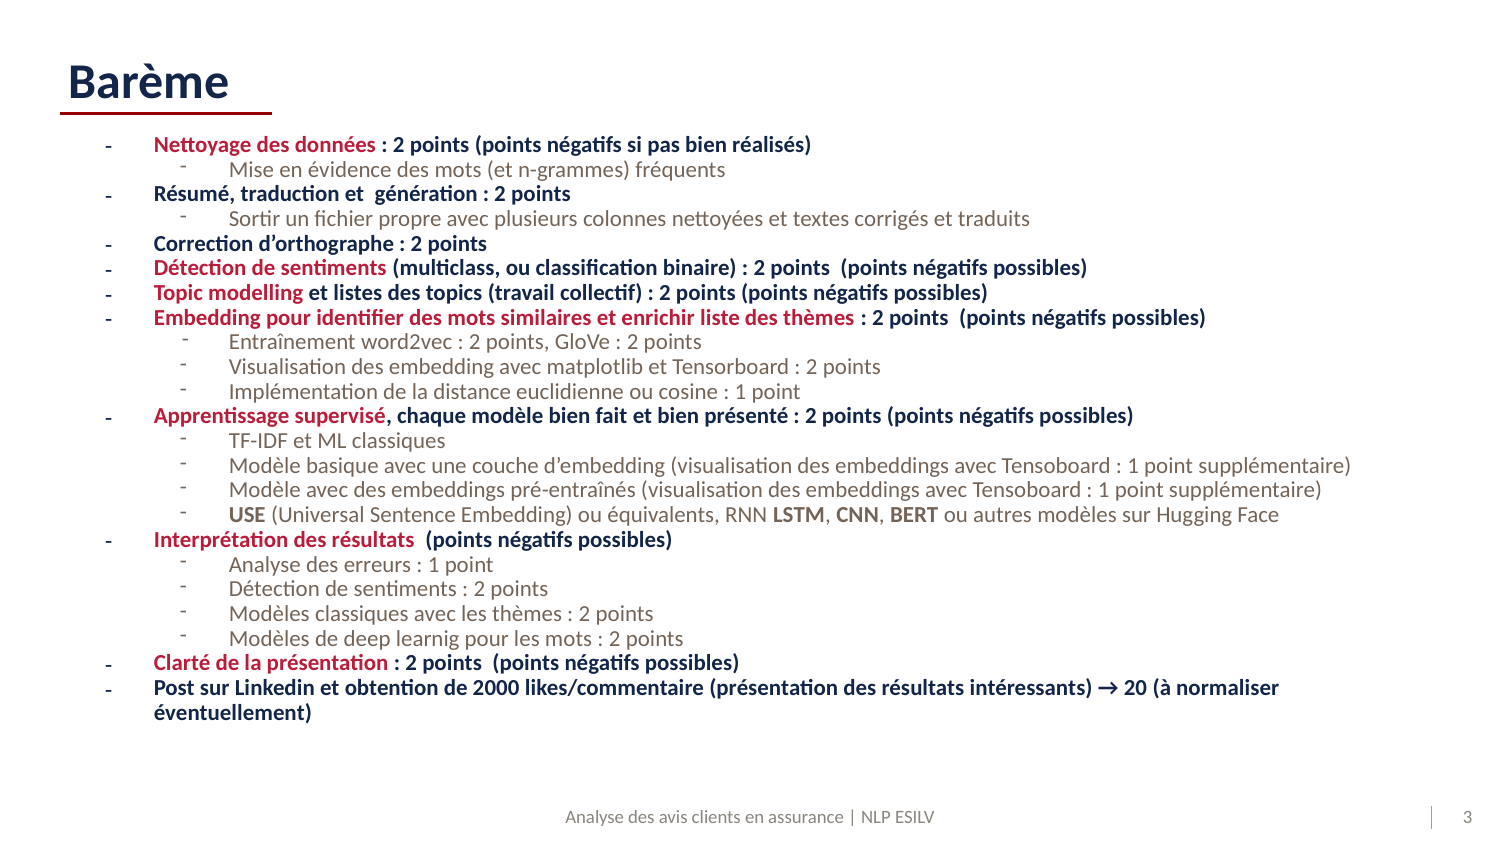

# Barème
Nettoyage des données : 2 points (points négatifs si pas bien réalisés)
Mise en évidence des mots (et n-grammes) fréquents
Résumé, traduction et  génération : 2 points
Sortir un fichier propre avec plusieurs colonnes nettoyées et textes corrigés et traduits
Correction d’orthographe : 2 points
Détection de sentiments (multiclass, ou classification binaire) : 2 points  (points négatifs possibles)
Topic modelling et listes des topics (travail collectif) : 2 points (points négatifs possibles)
Embedding pour identifier des mots similaires et enrichir liste des thèmes : 2 points  (points négatifs possibles)
Entraînement word2vec : 2 points, GloVe : 2 points
Visualisation des embedding avec matplotlib et Tensorboard : 2 points
Implémentation de la distance euclidienne ou cosine : 1 point
Apprentissage supervisé, chaque modèle bien fait et bien présenté : 2 points (points négatifs possibles)
TF-IDF et ML classiques
Modèle basique avec une couche d’embedding (visualisation des embeddings avec Tensoboard : 1 point supplémentaire)
Modèle avec des embeddings pré-entraînés (visualisation des embeddings avec Tensoboard : 1 point supplémentaire)
USE (Universal Sentence Embedding) ou équivalents, RNN LSTM, CNN, BERT ou autres modèles sur Hugging Face
Interprétation des résultats  (points négatifs possibles)
Analyse des erreurs : 1 point
Détection de sentiments : 2 points
Modèles classiques avec les thèmes : 2 points
Modèles de deep learnig pour les mots : 2 points
Clarté de la présentation : 2 points  (points négatifs possibles)
Post sur Linkedin et obtention de 2000 likes/commentaire (présentation des résultats intéressants) → 20 (à normaliser éventuellement)